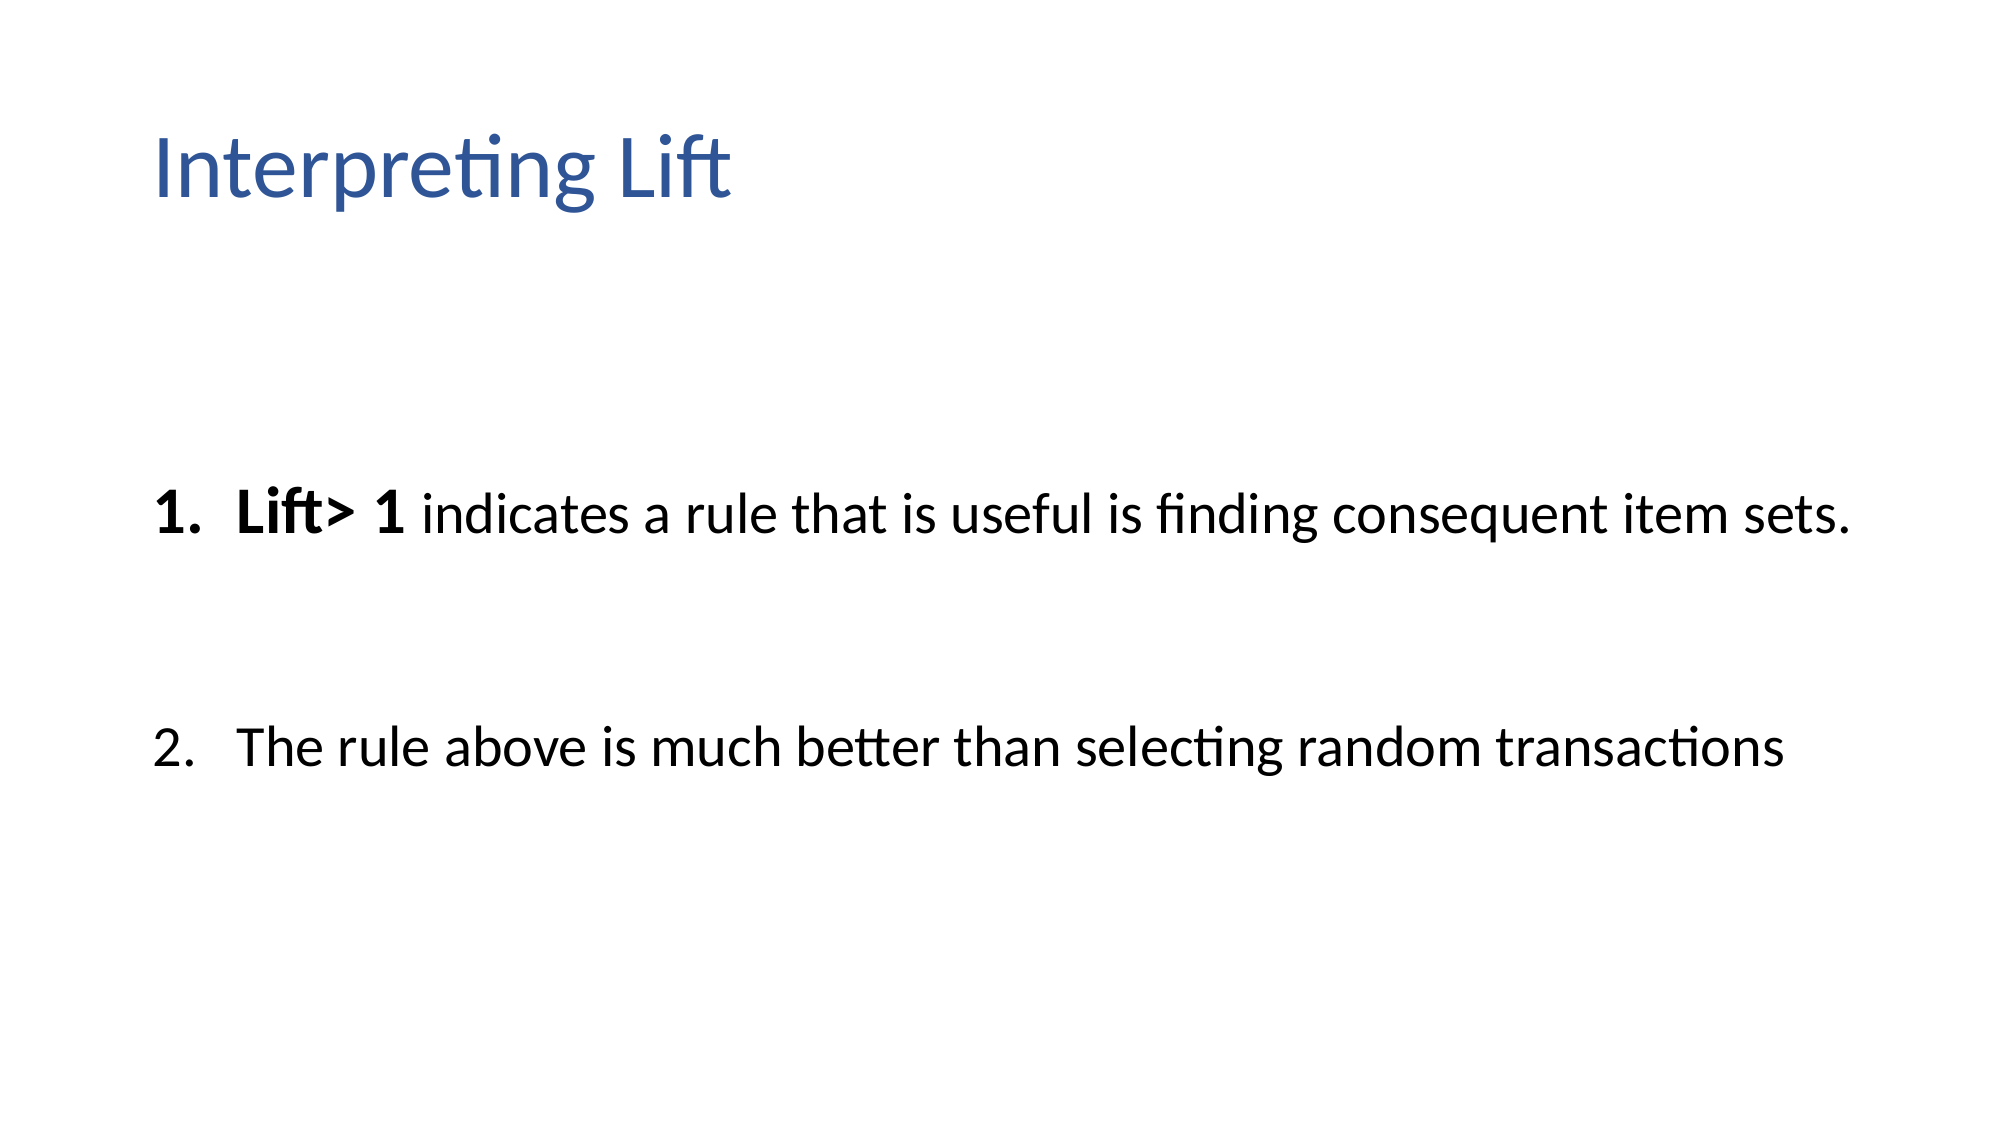

# Interpreting Lift
Lift> 1 indicates a rule that is useful is finding consequent item sets.
The rule above is much better than selecting random transactions